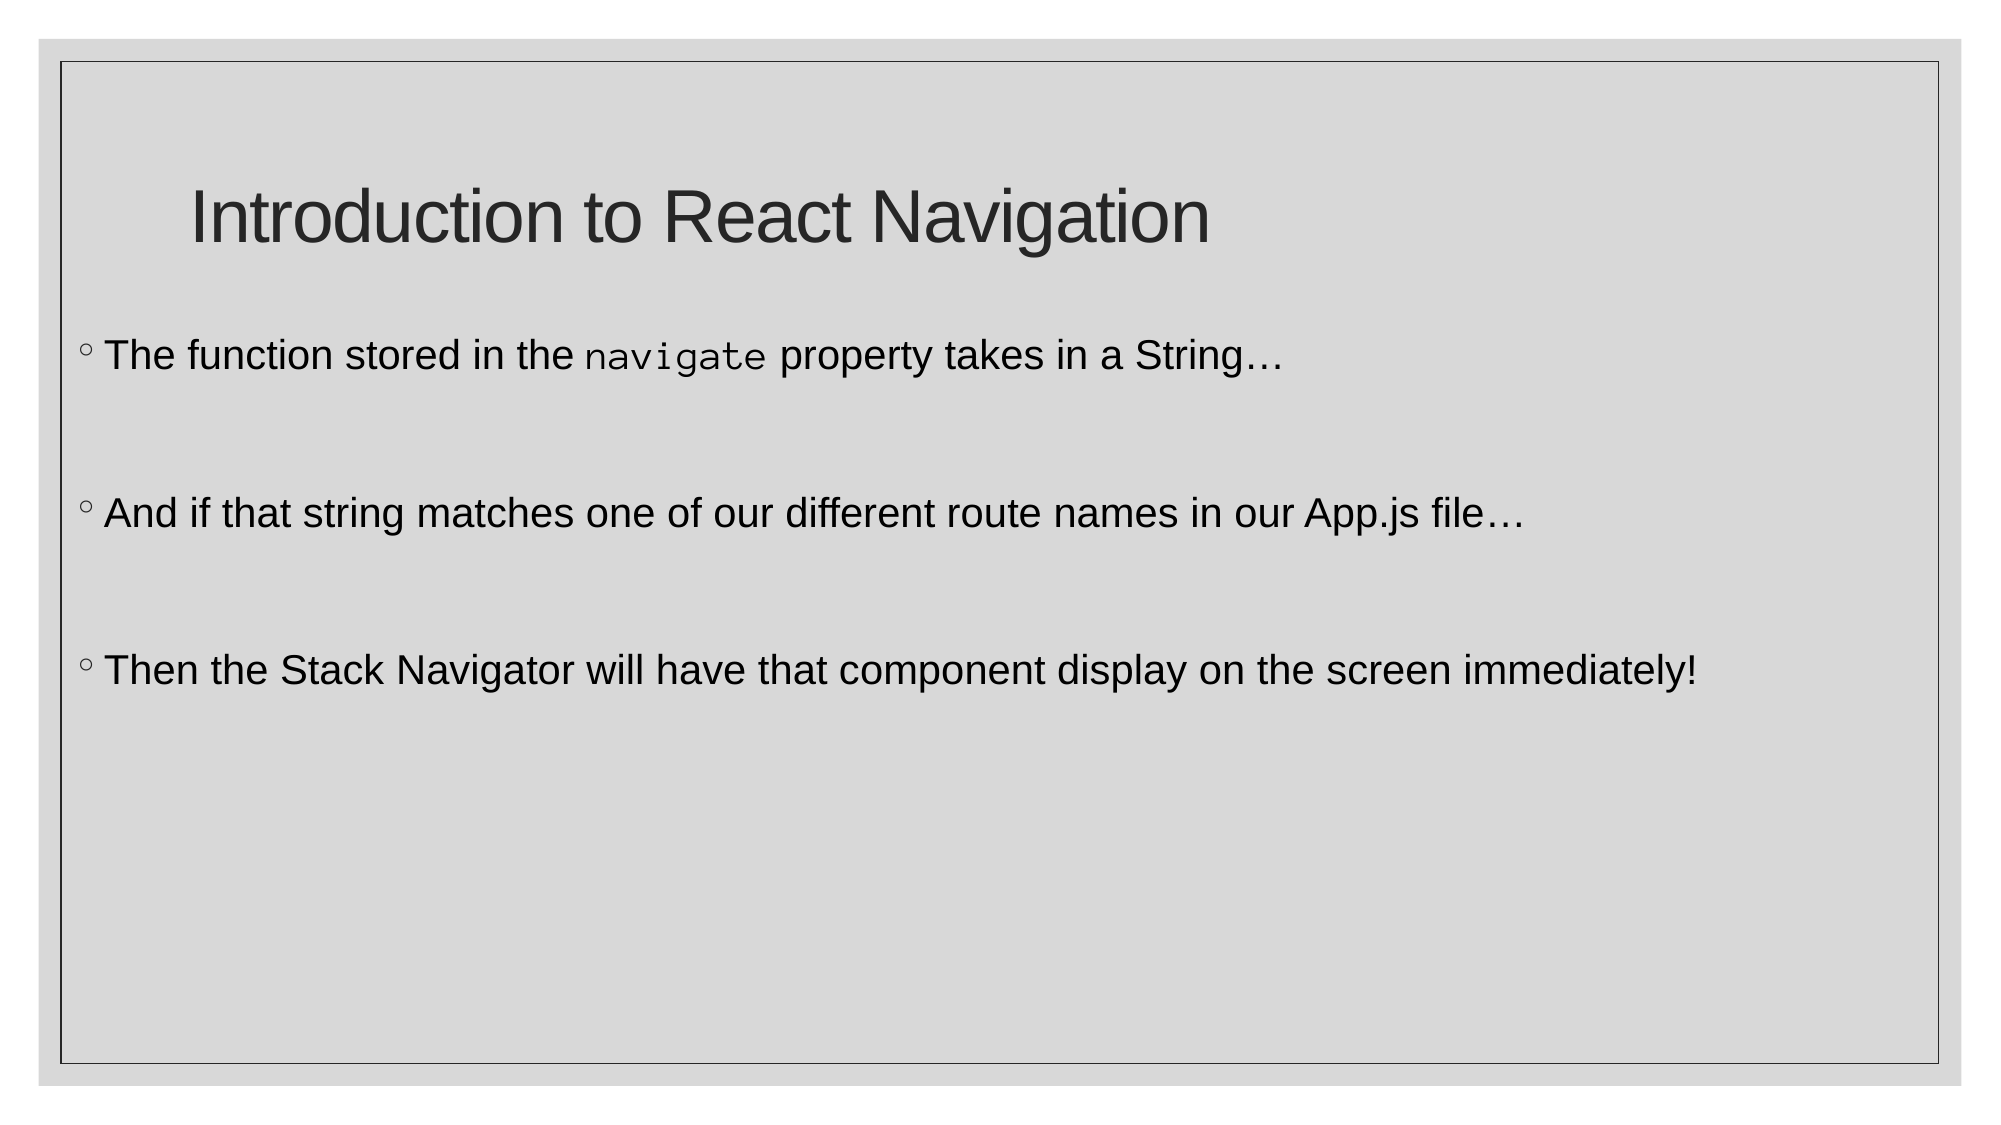

# Introduction to React Navigation
The function stored in the navigate property takes in a String…

And if that string matches one of our different route names in our App.js file…

Then the Stack Navigator will have that component display on the screen immediately!